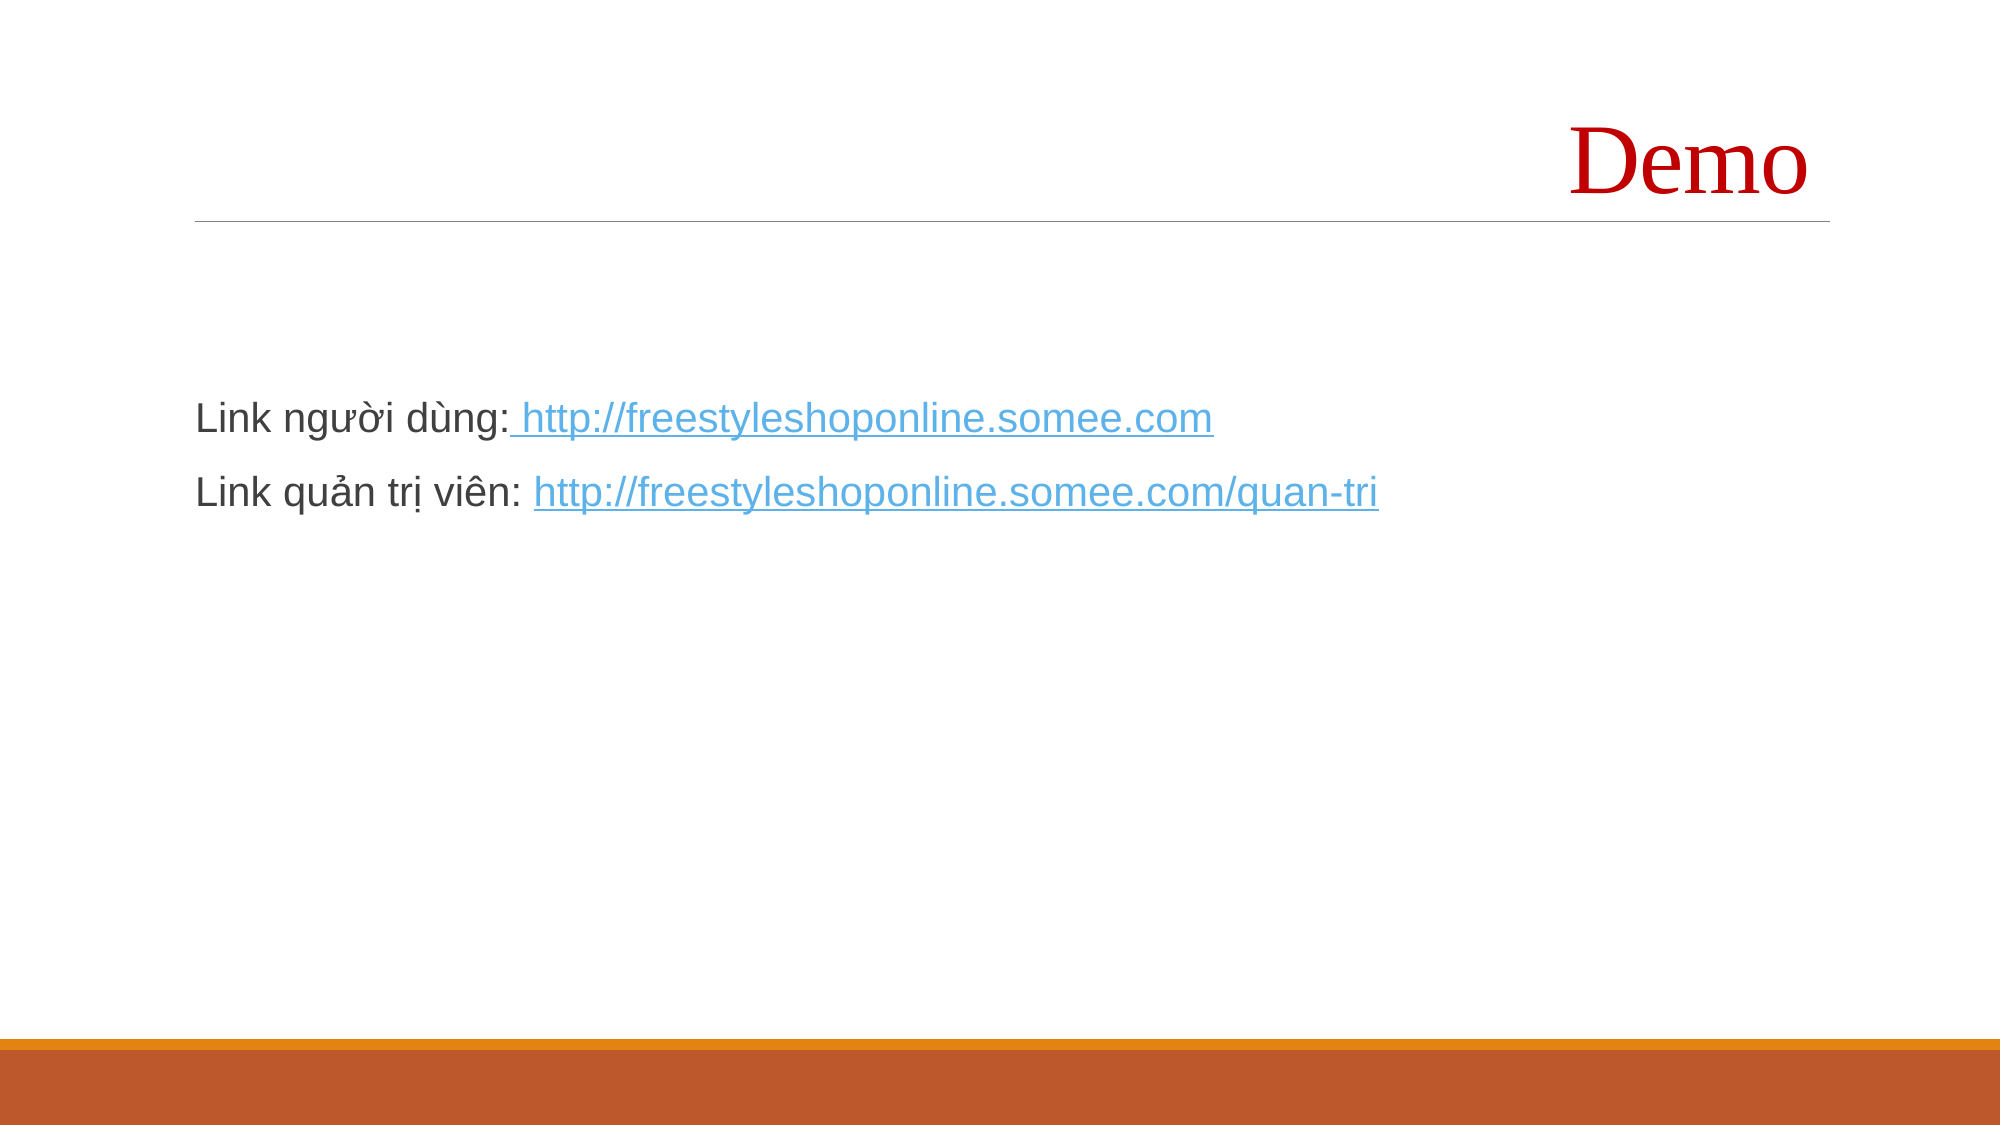

# Demo
Link người dùng: http://freestyleshoponline.somee.com
Link quản trị viên: http://freestyleshoponline.somee.com/quan-tri